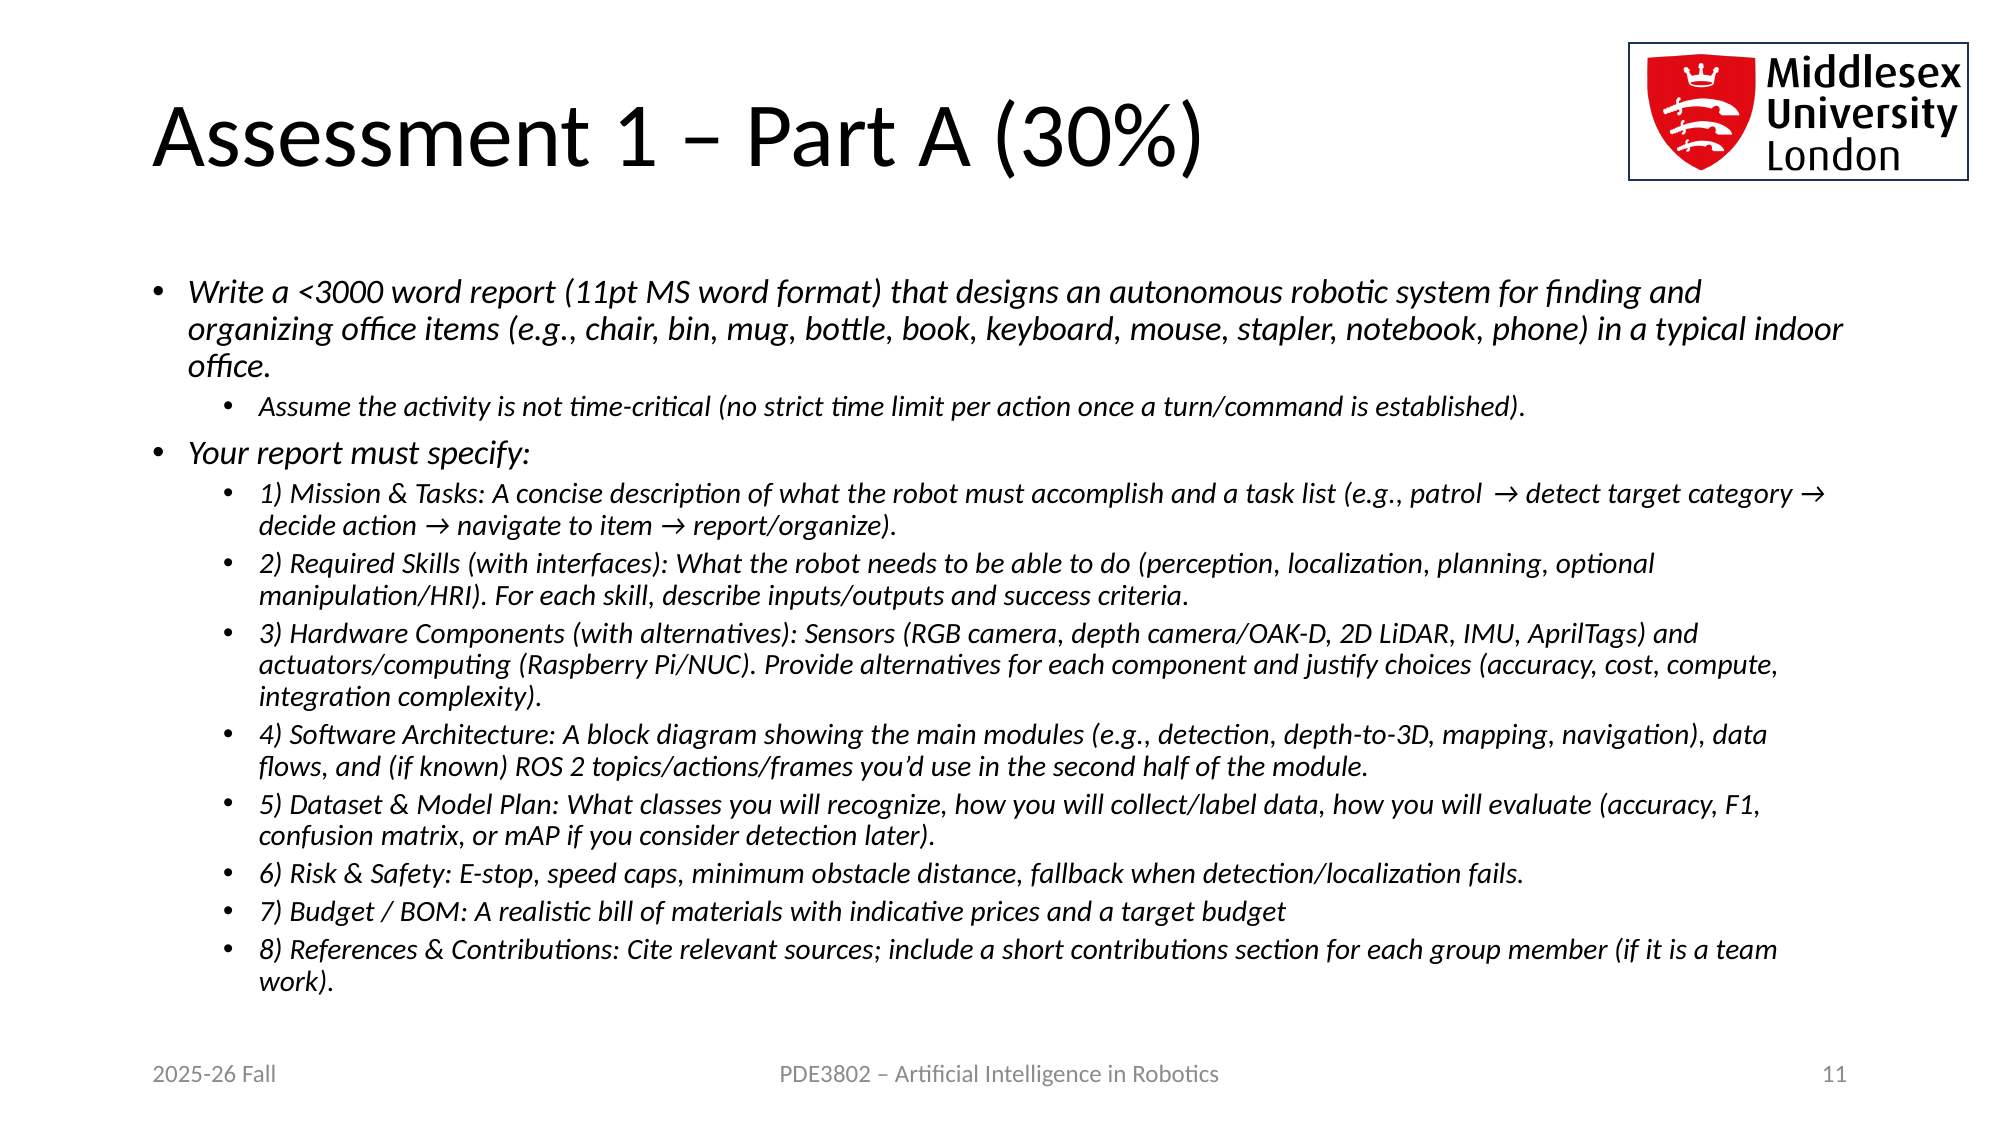

# Assessment 1 – Part A (30%)

Write a <3000 word report (11pt MS word format) that designs an autonomous robotic system for finding and organizing office items (e.g., chair, bin, mug, bottle, book, keyboard, mouse, stapler, notebook, phone) in a typical indoor office.
Assume the activity is not time-critical (no strict time limit per action once a turn/command is established).
Your report must specify:
1) Mission & Tasks: A concise description of what the robot must accomplish and a task list (e.g., patrol → detect target category → decide action → navigate to item → report/organize).
2) Required Skills (with interfaces): What the robot needs to be able to do (perception, localization, planning, optional manipulation/HRI). For each skill, describe inputs/outputs and success criteria.
3) Hardware Components (with alternatives): Sensors (RGB camera, depth camera/OAK-D, 2D LiDAR, IMU, AprilTags) and actuators/computing (Raspberry Pi/NUC). Provide alternatives for each component and justify choices (accuracy, cost, compute, integration complexity).
4) Software Architecture: A block diagram showing the main modules (e.g., detection, depth-to-3D, mapping, navigation), data flows, and (if known) ROS 2 topics/actions/frames you’d use in the second half of the module.
5) Dataset & Model Plan: What classes you will recognize, how you will collect/label data, how you will evaluate (accuracy, F1, confusion matrix, or mAP if you consider detection later).
6) Risk & Safety: E-stop, speed caps, minimum obstacle distance, fallback when detection/localization fails.
7) Budget / BOM: A realistic bill of materials with indicative prices and a target budget
8) References & Contributions: Cite relevant sources; include a short contributions section for each group member (if it is a team work).
2025-26 Fall
PDE3802 – Artificial Intelligence in Robotics
11